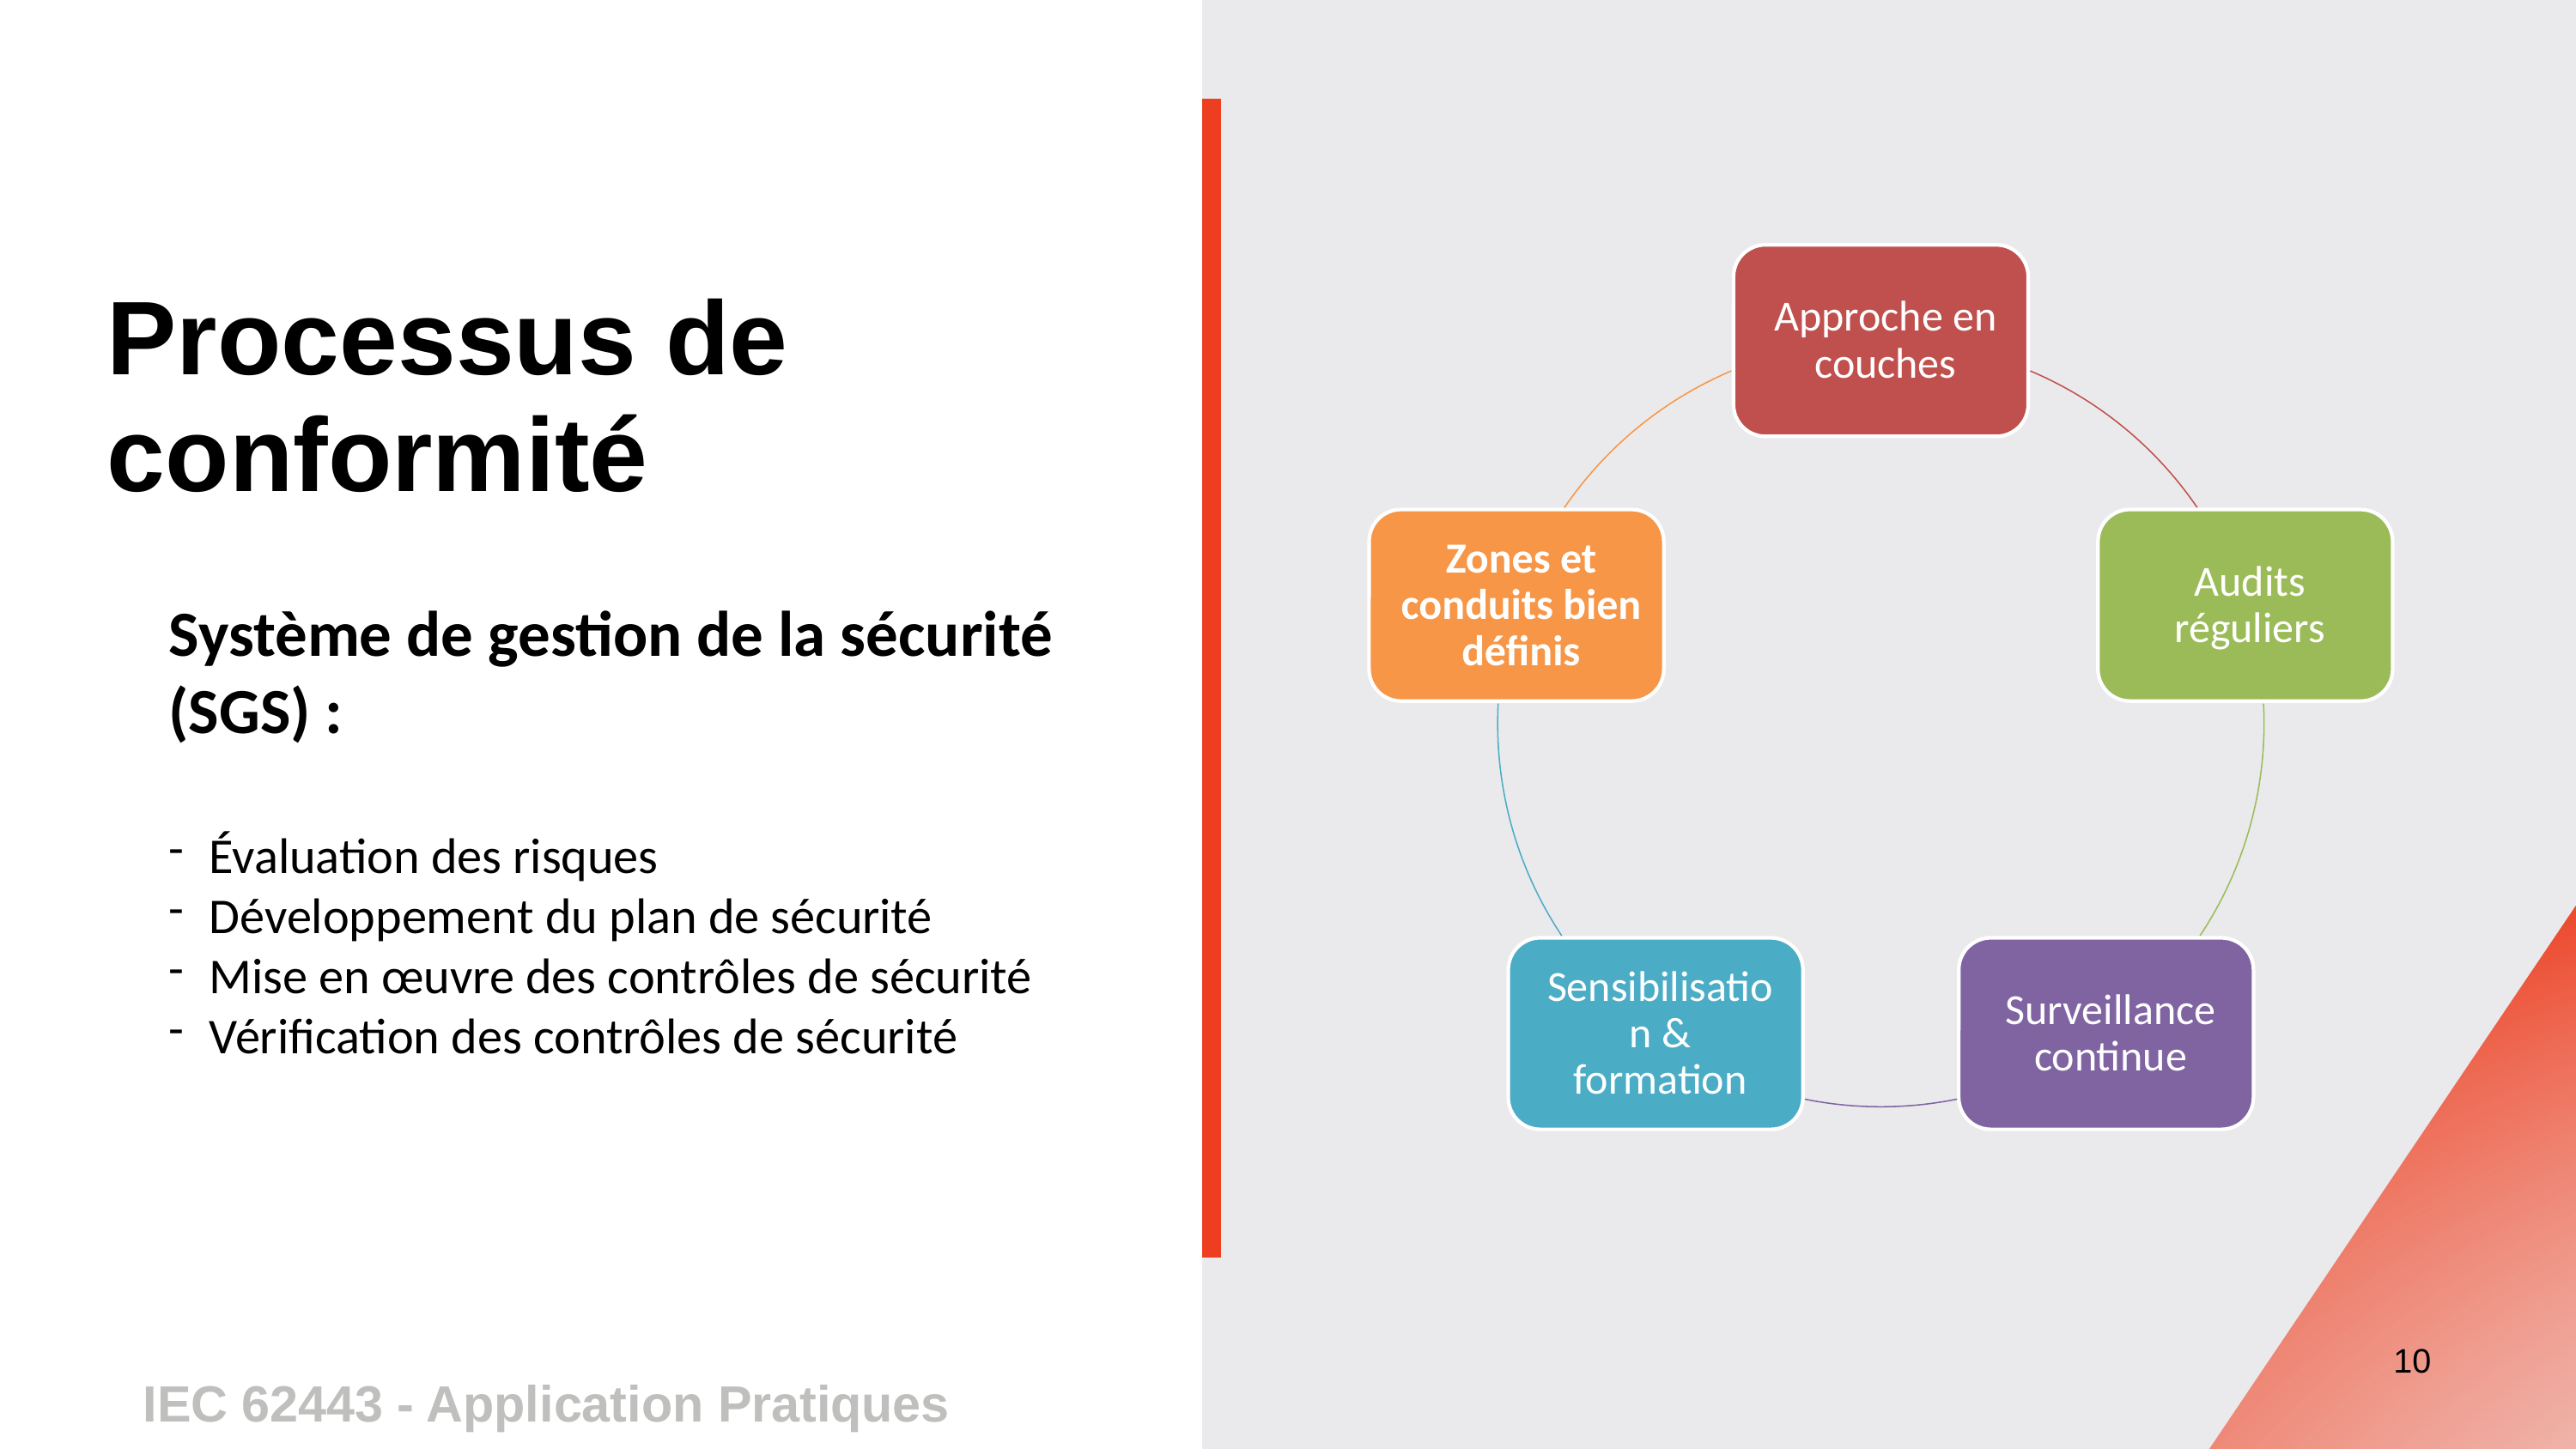

Approche en couches
Audits réguliers
Surveillance continue
Sensibilisation & formation
Zones et conduits bien définis
Processus de conformité
Système de gestion de la sécurité (SGS) :

Évaluation des risques
Développement du plan de sécurité
Mise en œuvre des contrôles de sécurité
Vérification des contrôles de sécurité

10
IEC 62443 - Application Pratiques